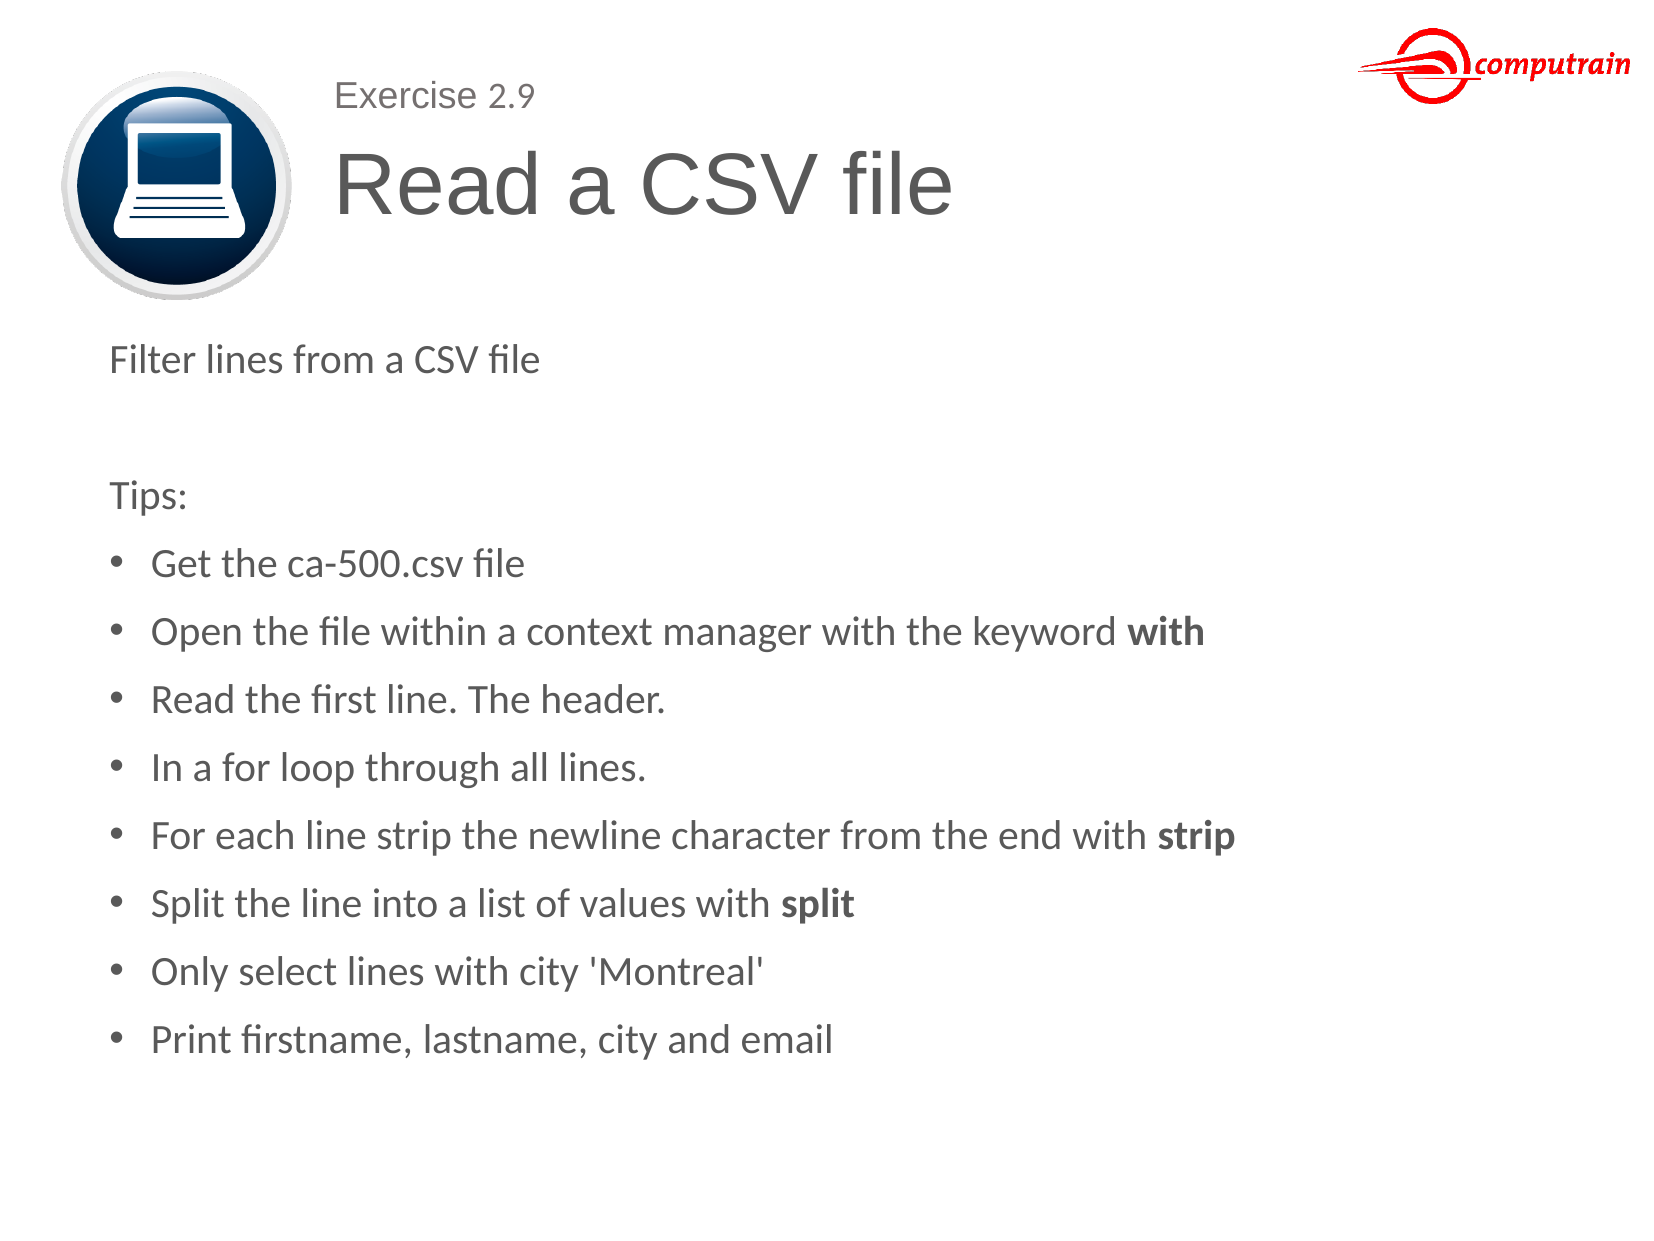

Exercise 2.9
# Read a CSV file
Filter lines from a CSV file

Tips:
Get the ca-500.csv file
Open the file within a context manager with the keyword with
Read the first line. The header.
In a for loop through all lines.
For each line strip the newline character from the end with strip
Split the line into a list of values with split
Only select lines with city 'Montreal'
Print firstname, lastname, city and email